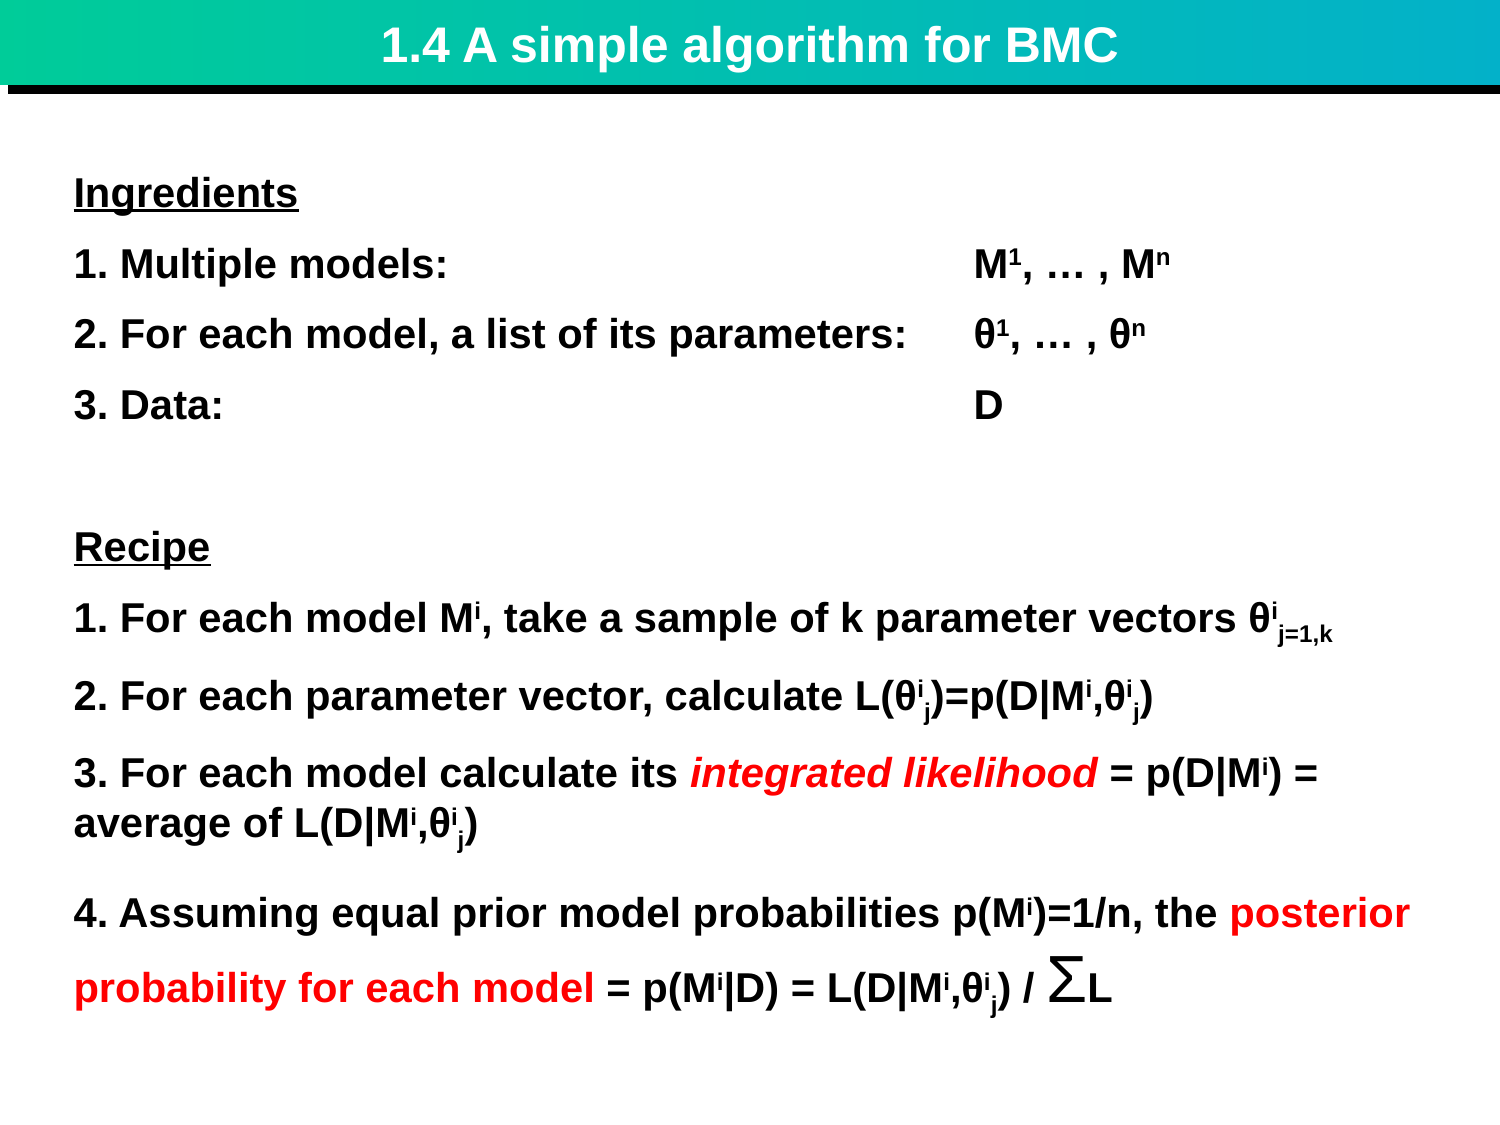

# 1.4 A simple algorithm for BMC
Ingredients
1. Multiple models:				M1, … , Mn
2. For each model, a list of its parameters:	θ1, … , θn
3. Data:					D

Recipe
1. For each model Mi, take a sample of k parameter vectors θij=1,k
2. For each parameter vector, calculate L(θij)=p(D|Mi,θij)
3. For each model calculate its integrated likelihood = p(D|Mi) = average of L(D|Mi,θij)
4. Assuming equal prior model probabilities p(Mi)=1/n, the posterior probability for each model = p(Mi|D) = L(D|Mi,θij) / ƩL